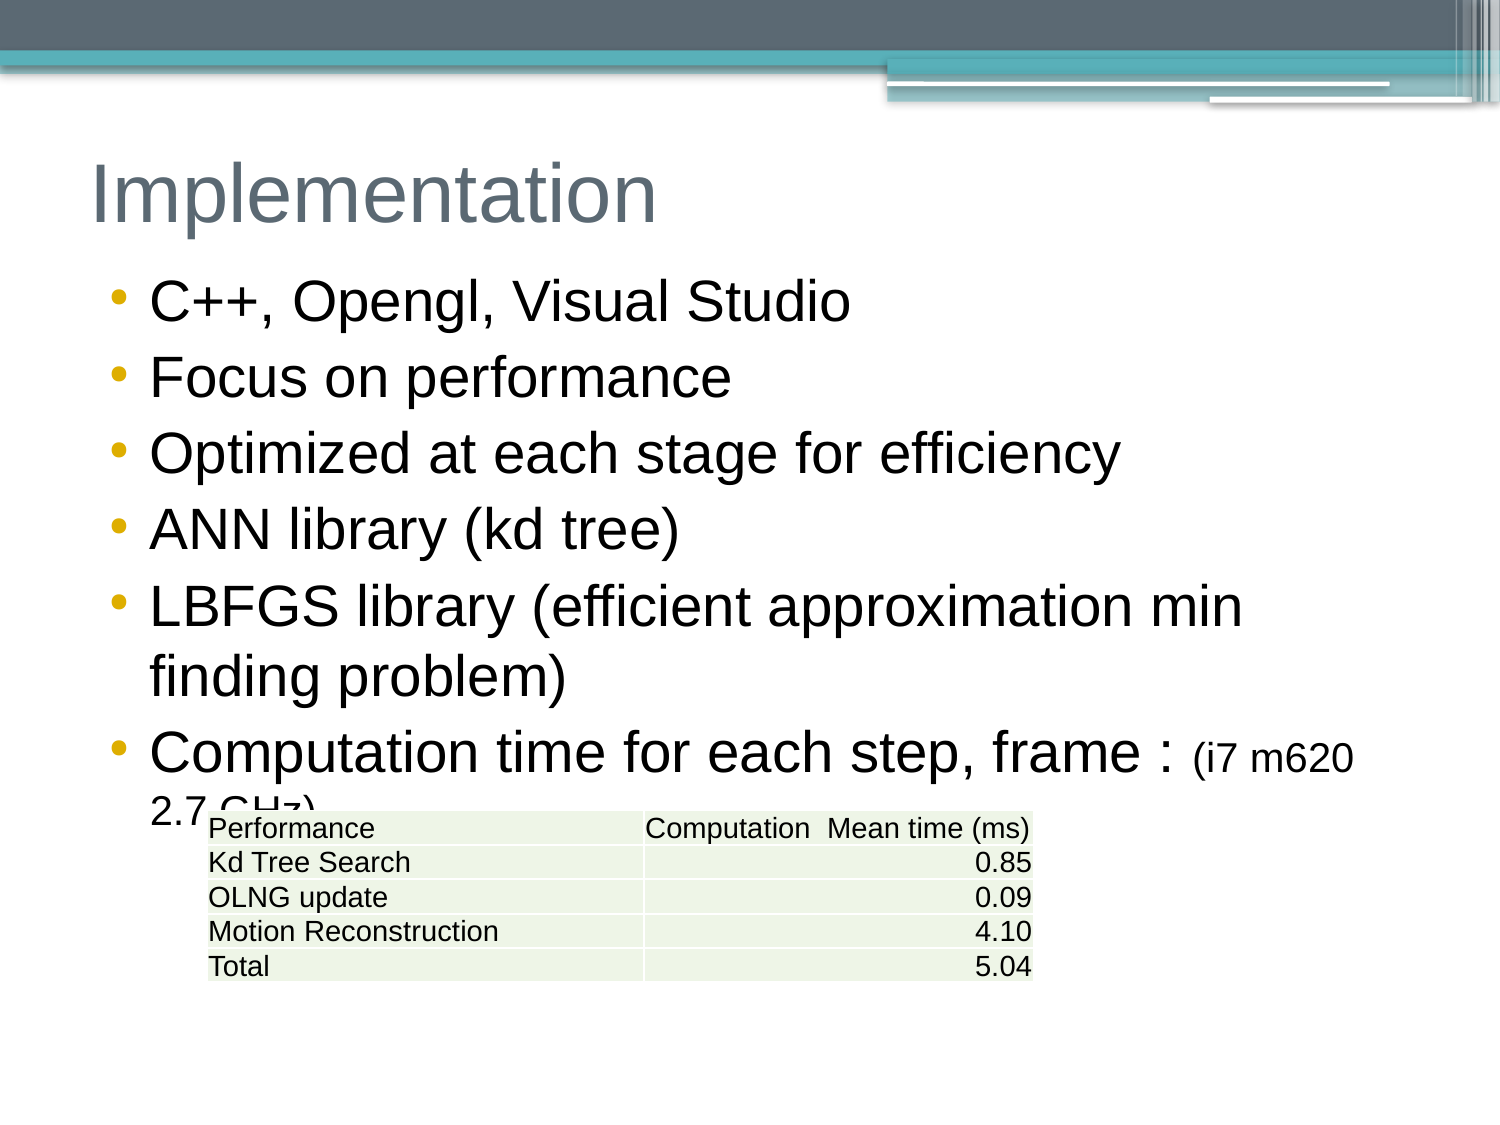

# Implementation
C++, Opengl, Visual Studio
Focus on performance
Optimized at each stage for efficiency
ANN library (kd tree)
LBFGS library (efficient approximation min finding problem)
Computation time for each step, frame : (i7 m620 2.7 GHz)

| Performance | Computation Mean time (ms) |
| --- | --- |
| Kd Tree Search | 0.85 |
| OLNG update | 0.09 |
| Motion Reconstruction | 4.10 |
| Total | 5.04 |